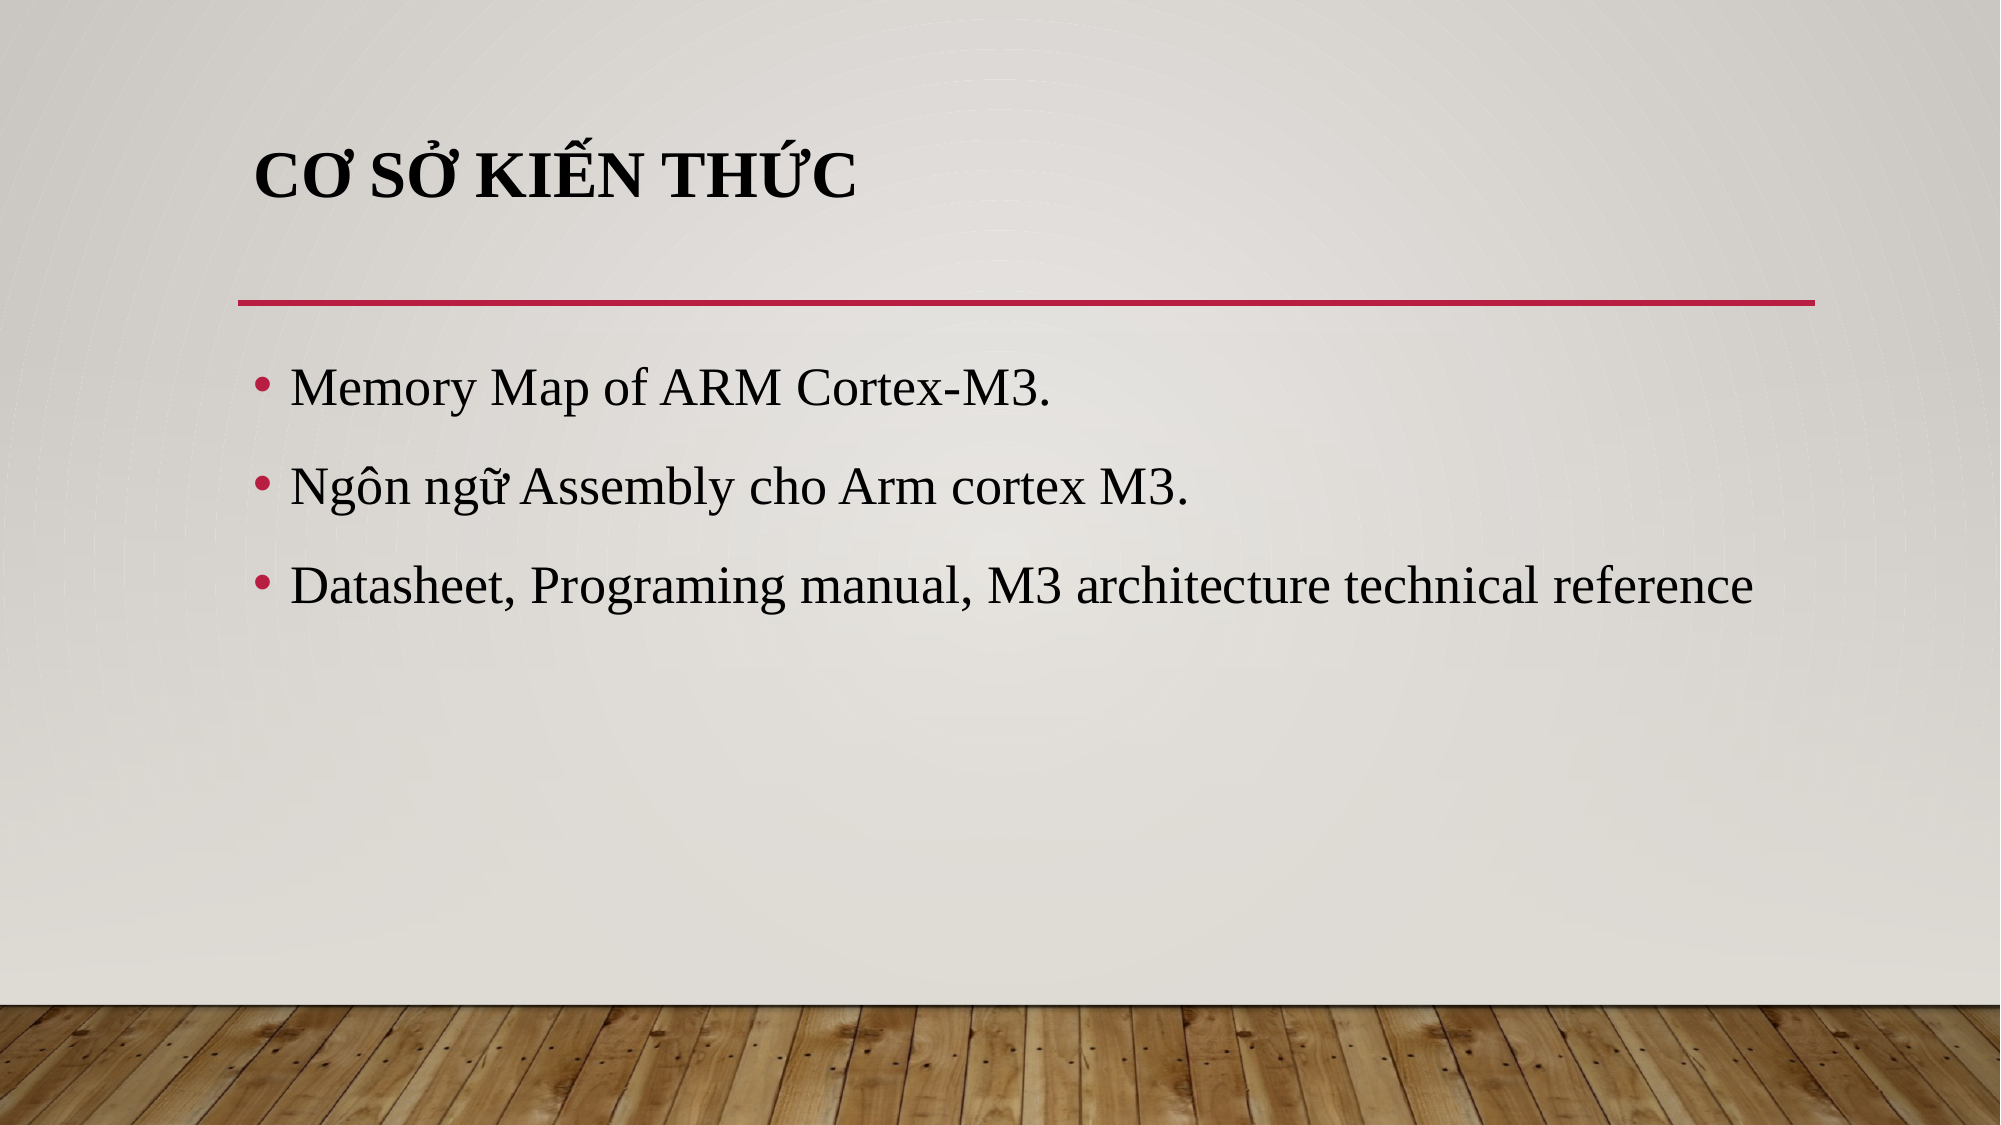

# Cơ sở kiến thức
Memory Map of ARM Cortex-M3.
Ngôn ngữ Assembly cho Arm cortex M3.
Datasheet, Programing manual, M3 architecture technical reference